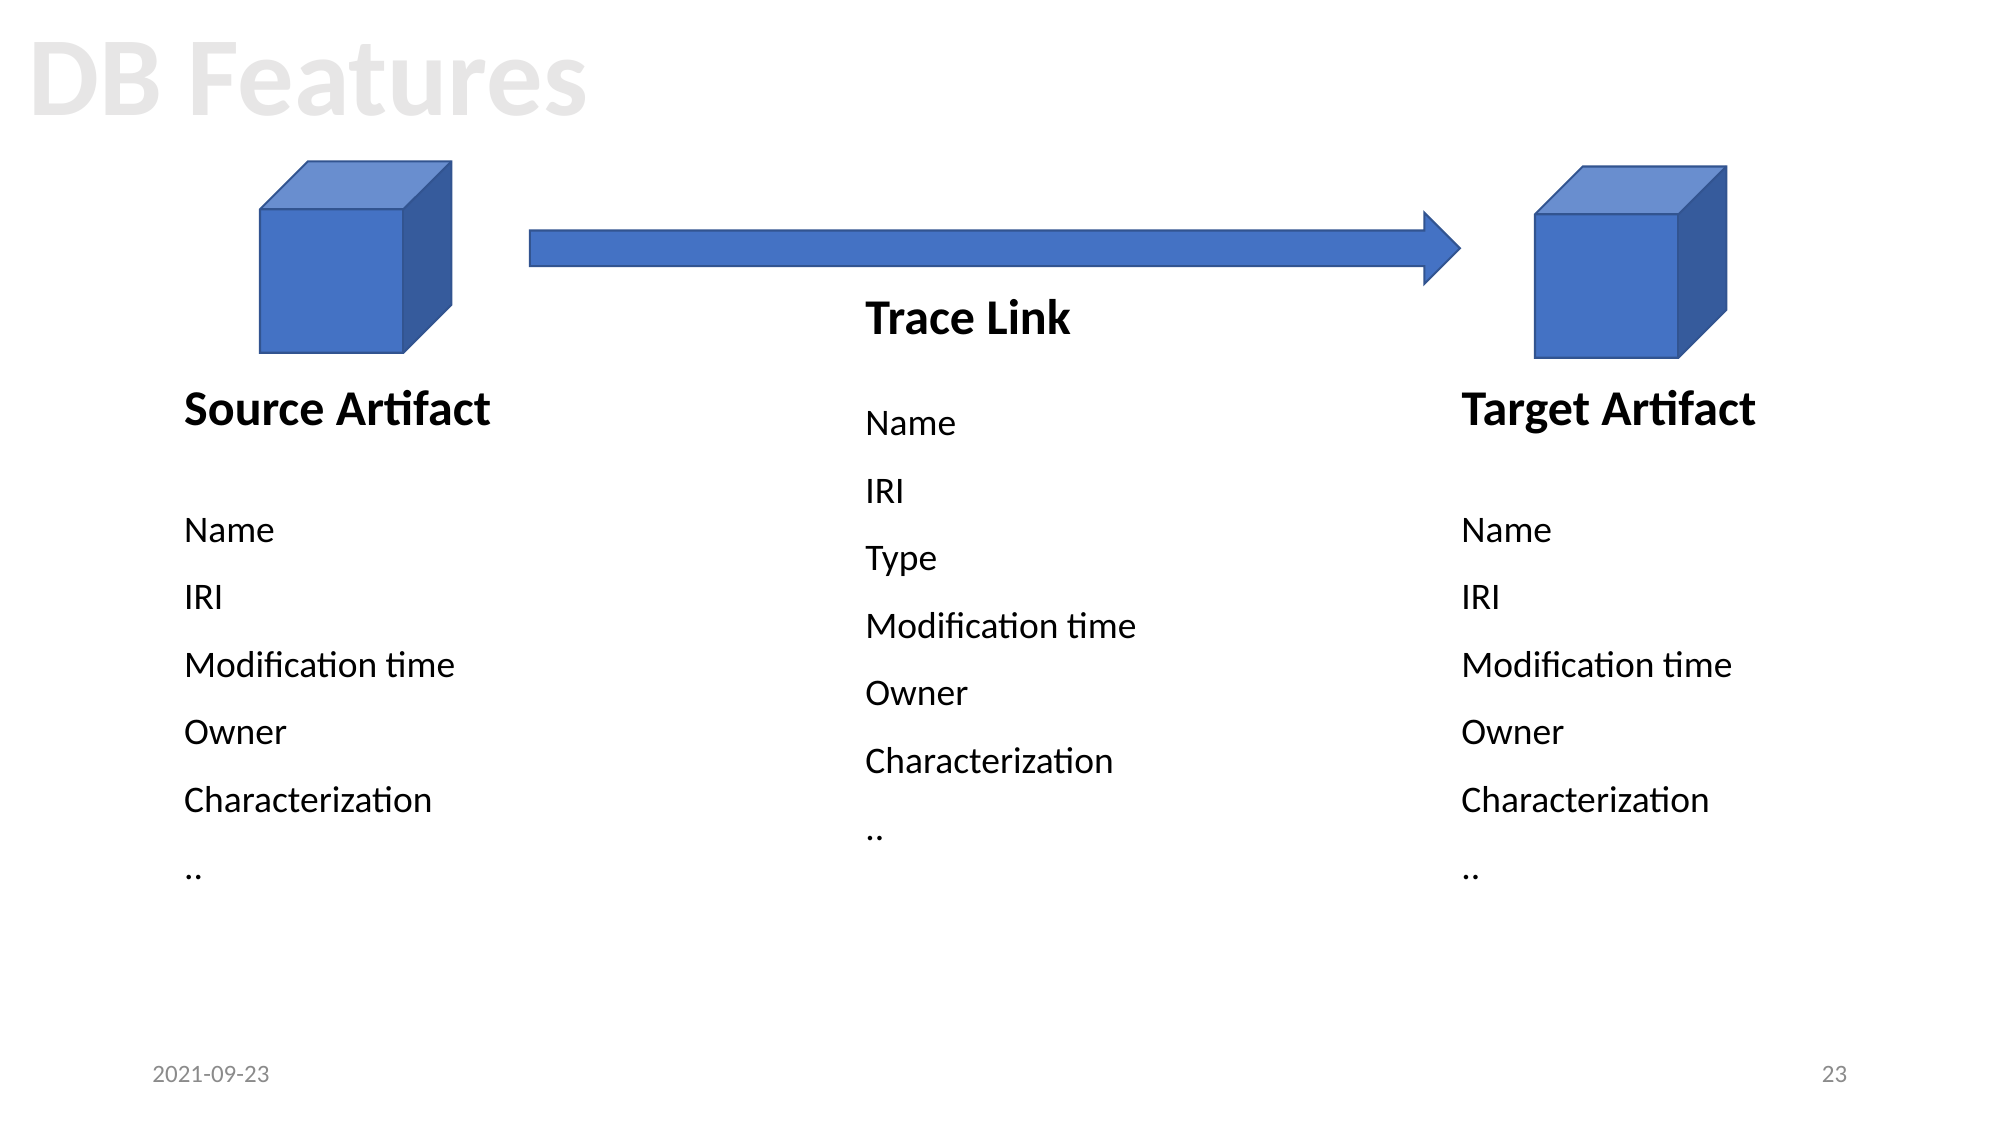

DB Features

Trace Link
Source Artifact
Name
IRI
Type
Modification time
Owner
Characterization
..
Target Artifact
Name
IRI
Modification time
Owner
Characterization
..
Name
IRI
Modification time
Owner
Characterization
..
2021-09-23
23